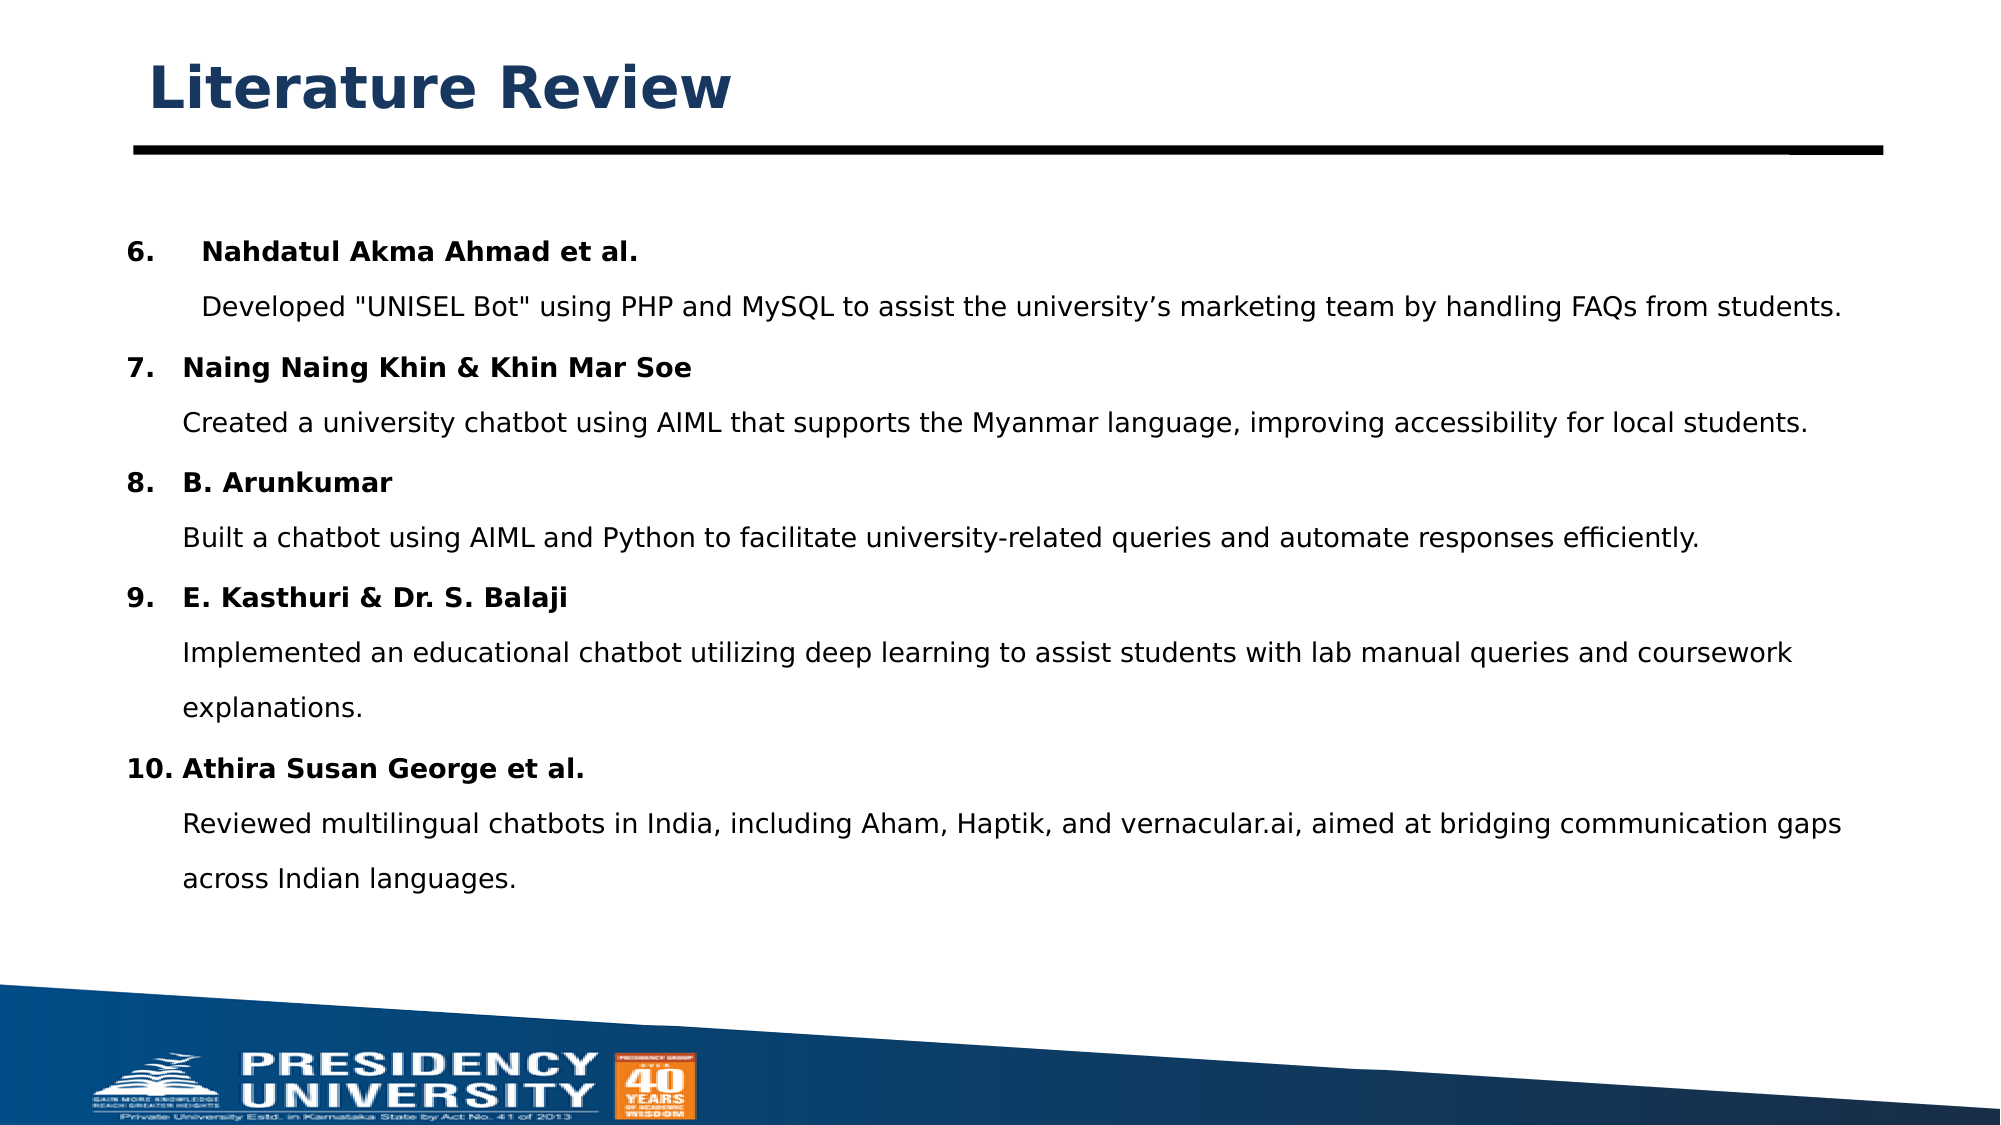

# Literature Review

Nahdatul Akma Ahmad et al.
Developed "UNISEL Bot" using PHP and MySQL to assist the university’s marketing team by handling FAQs from students.
Naing Naing Khin & Khin Mar Soe
Created a university chatbot using AIML that supports the Myanmar language, improving accessibility for local students.
B. Arunkumar
Built a chatbot using AIML and Python to facilitate university-related queries and automate responses efficiently.
E. Kasthuri & Dr. S. Balaji
Implemented an educational chatbot utilizing deep learning to assist students with lab manual queries and coursework explanations.
Athira Susan George et al.
Reviewed multilingual chatbots in India, including Aham, Haptik, and vernacular.ai, aimed at bridging communication gaps across Indian languages.